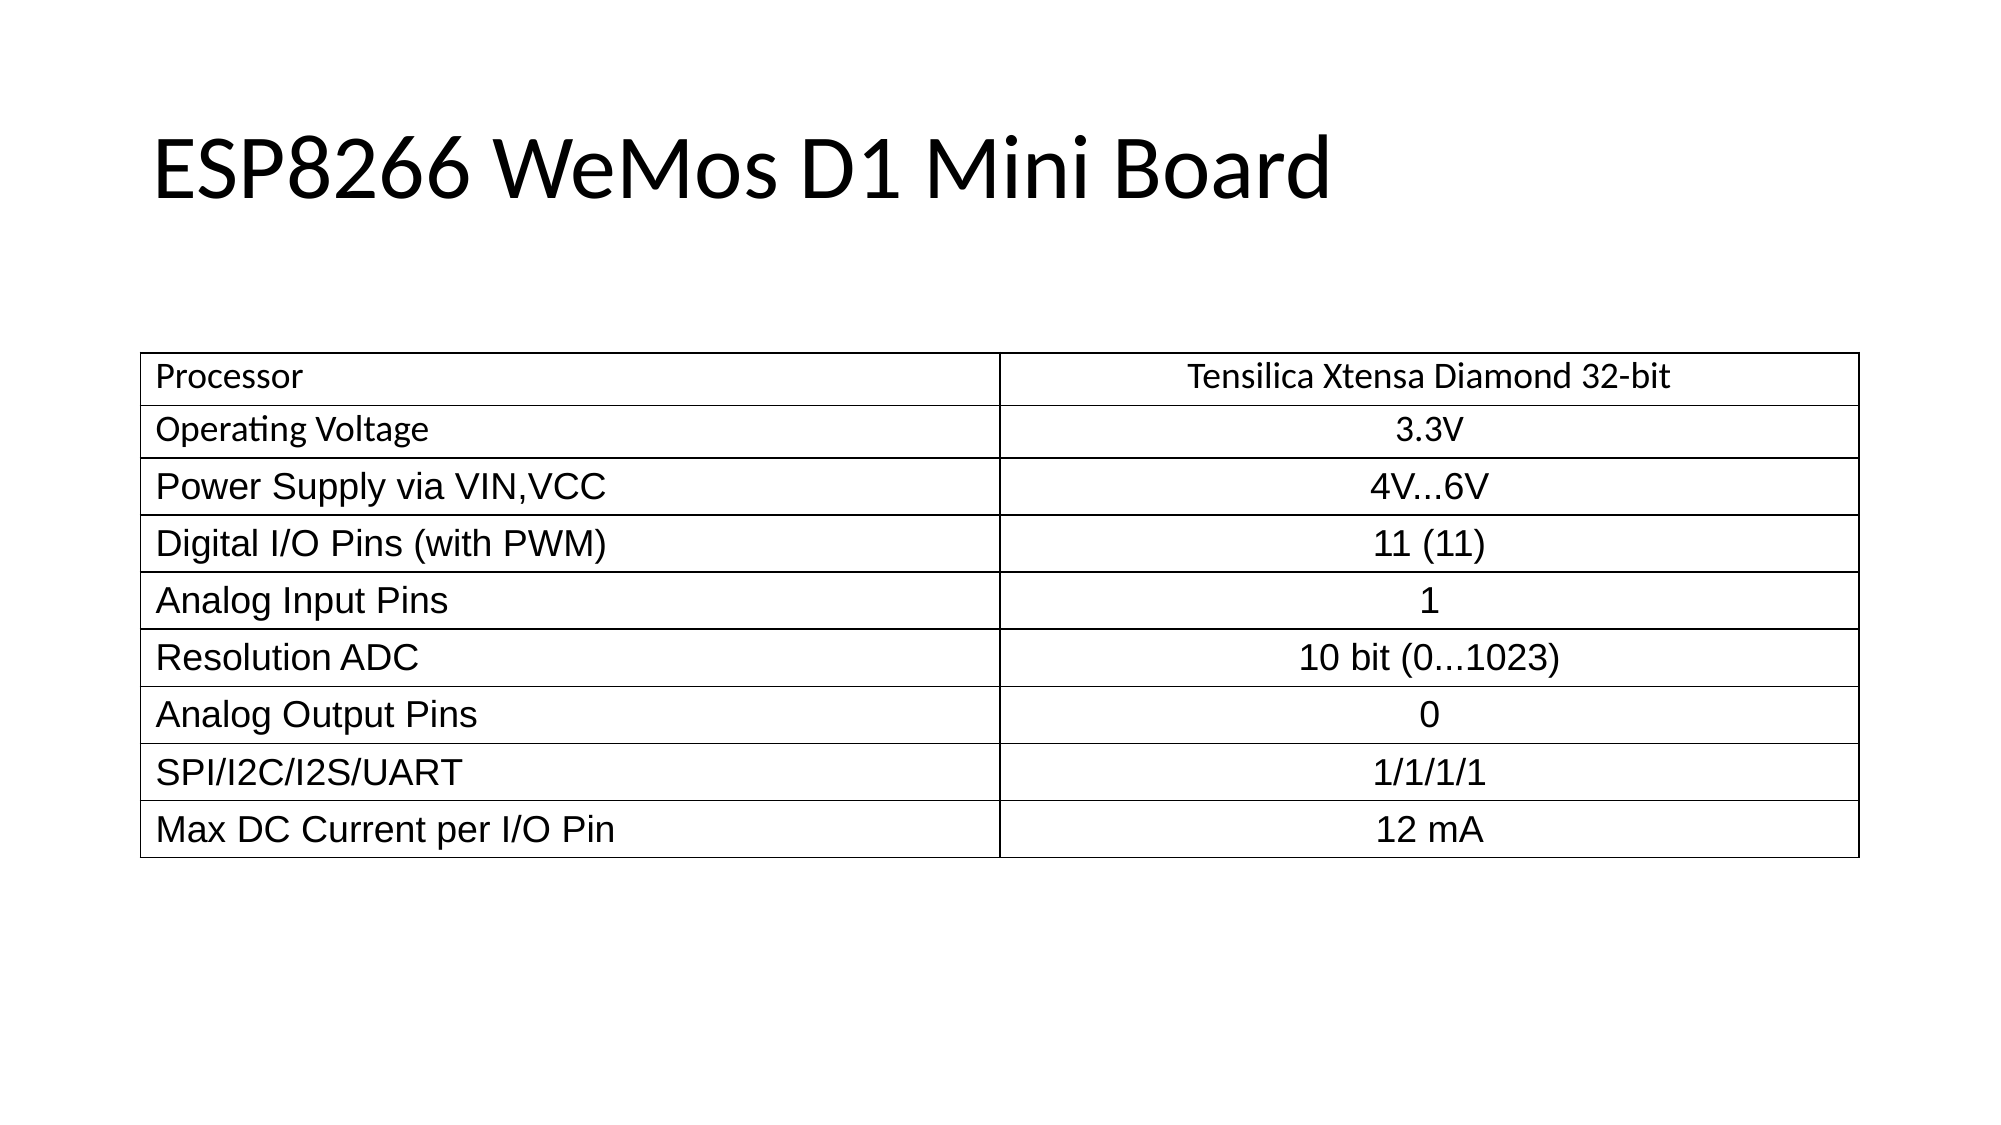

# ESP8266 WeMos D1 Mini Board
| Processor | Tensilica Xtensa Diamond 32-bit |
| --- | --- |
| Operating Voltage | 3.3V |
| Power Supply via VIN,VCC | 4V...6V |
| Digital I/O Pins (with PWM) | 11 (11) |
| Analog Input Pins | 1 |
| Resolution ADC | 10 bit (0...1023) |
| Analog Output Pins | 0 |
| SPI/I2C/I2S/UART | 1/1/1/1 |
| Max DC Current per I/O Pin | 12 mA |